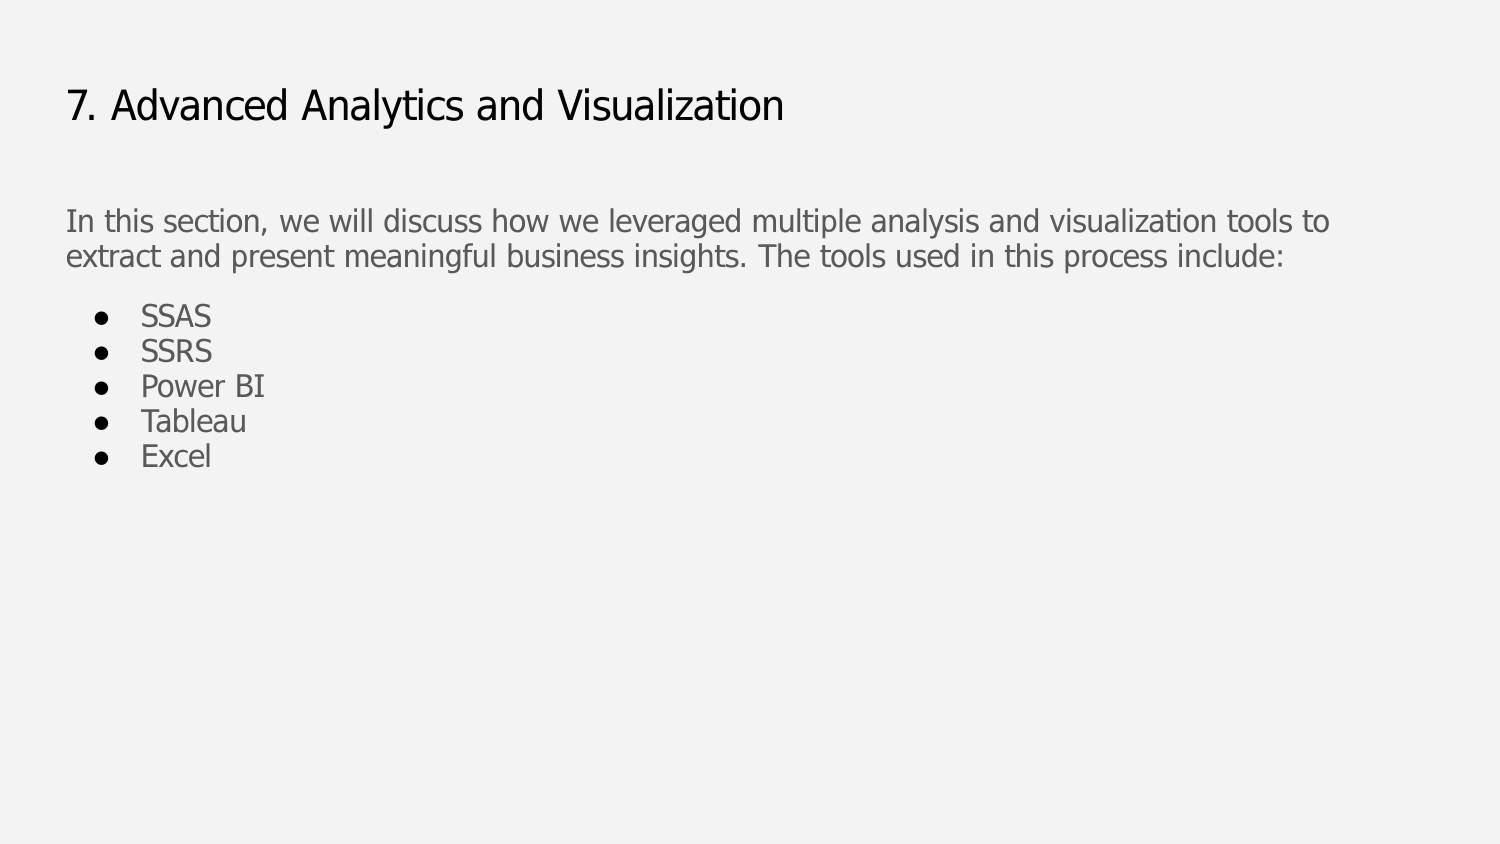

# 7. Advanced Analytics and Visualization
In this section, we will discuss how we leveraged multiple analysis and visualization tools to extract and present meaningful business insights. The tools used in this process include:
SSAS
SSRS
Power BI
Tableau
Excel